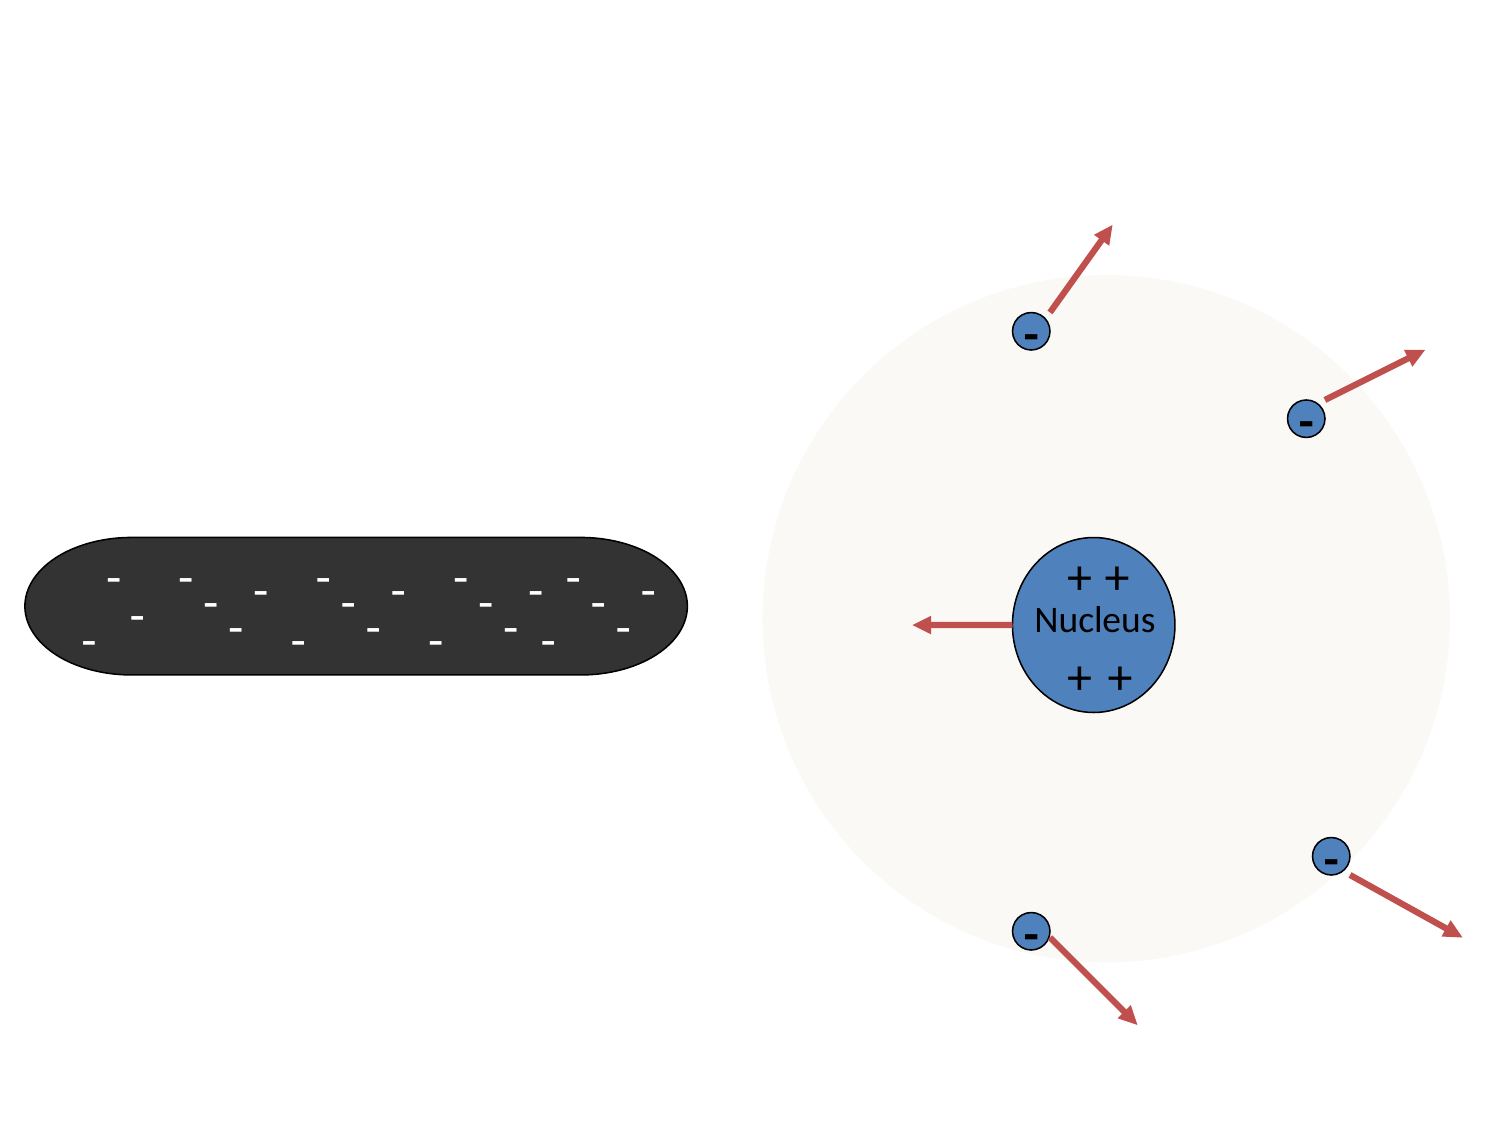

-

-

-
-
-
-
-

+
+
-
-
-
-
-
-
-
-
-
-
-
-
-
Nucleus
-
-
-
-

+
+
-

-